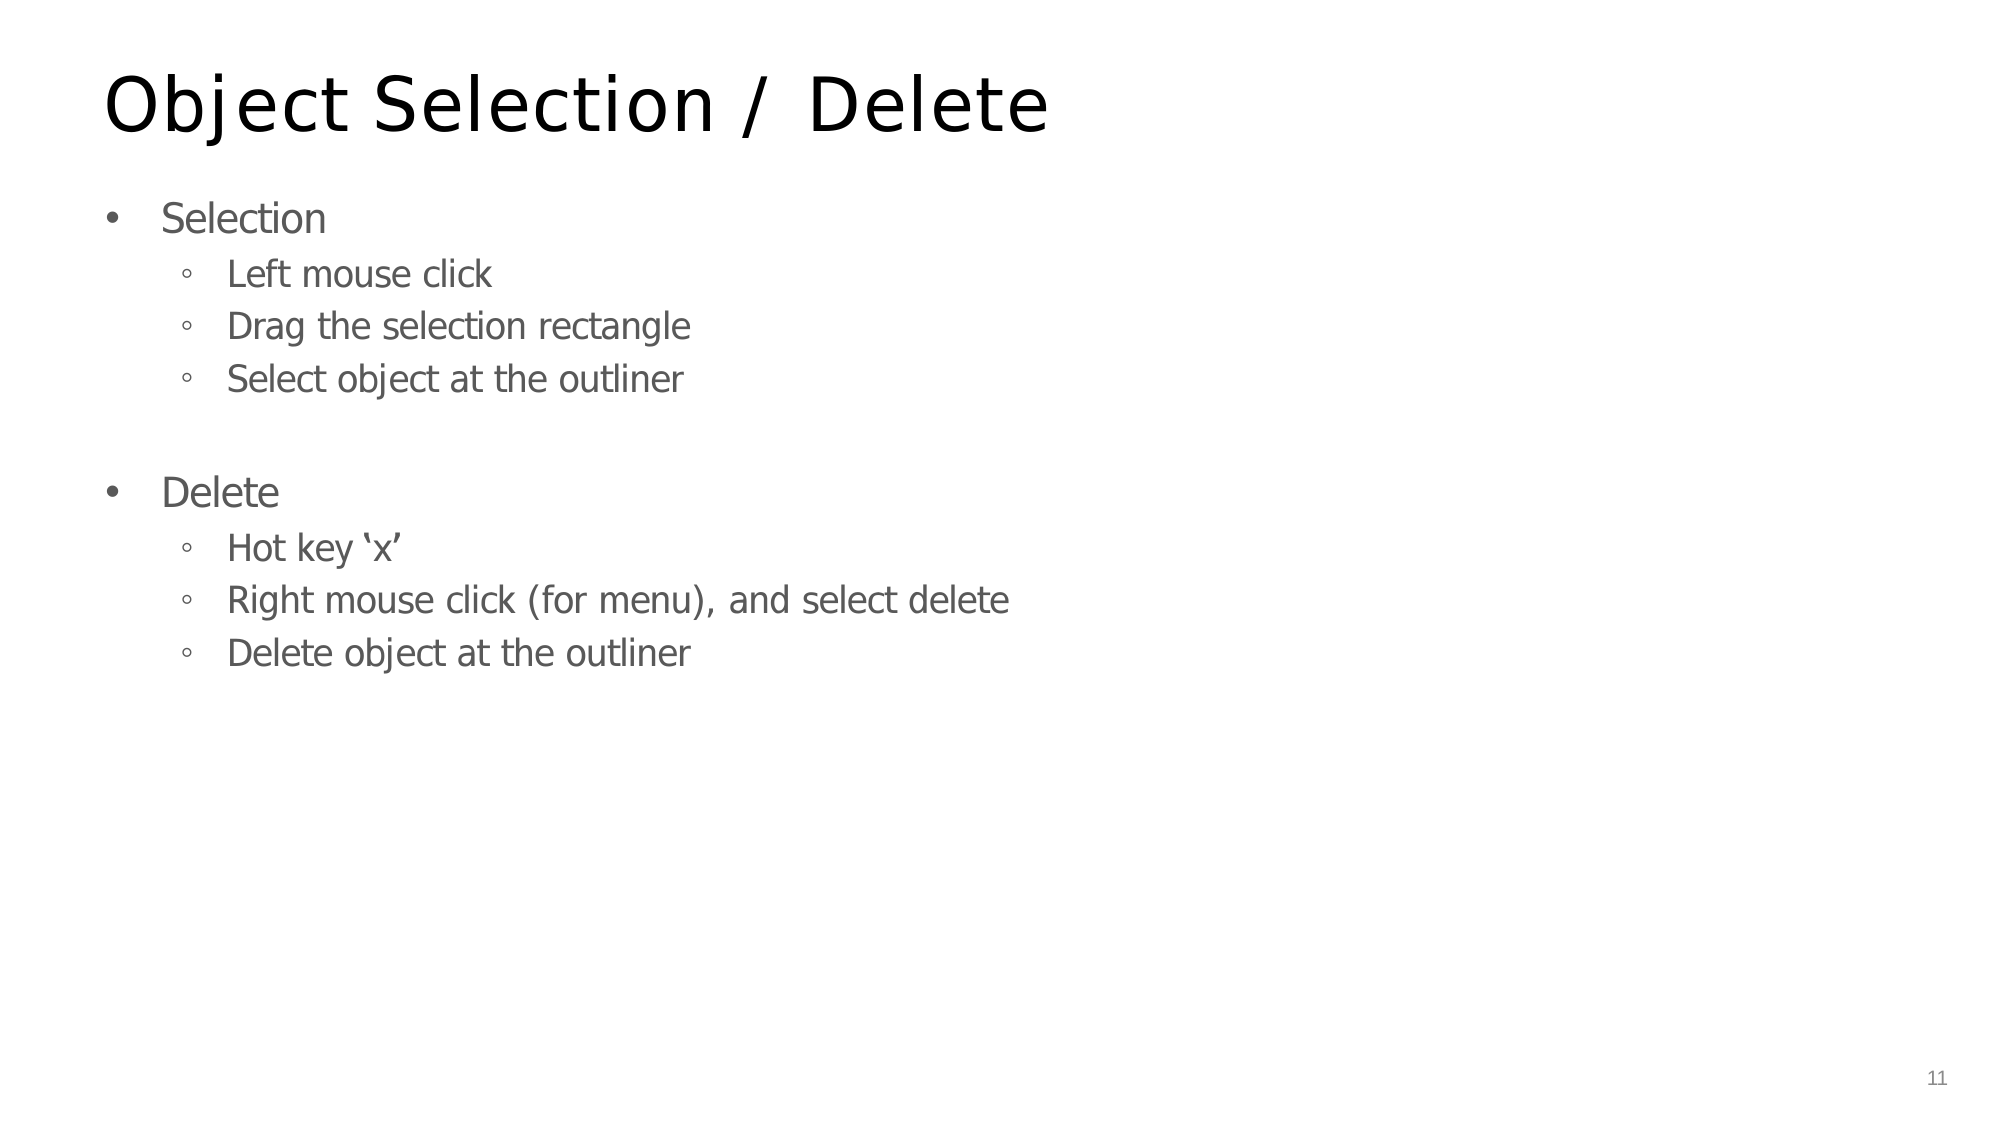

# Object Selection / Delete
Selection
Left mouse click
Drag the selection rectangle
Select object at the outliner

Delete
Hot key ‘x’
Right mouse click (for menu), and select delete
Delete object at the outliner

11